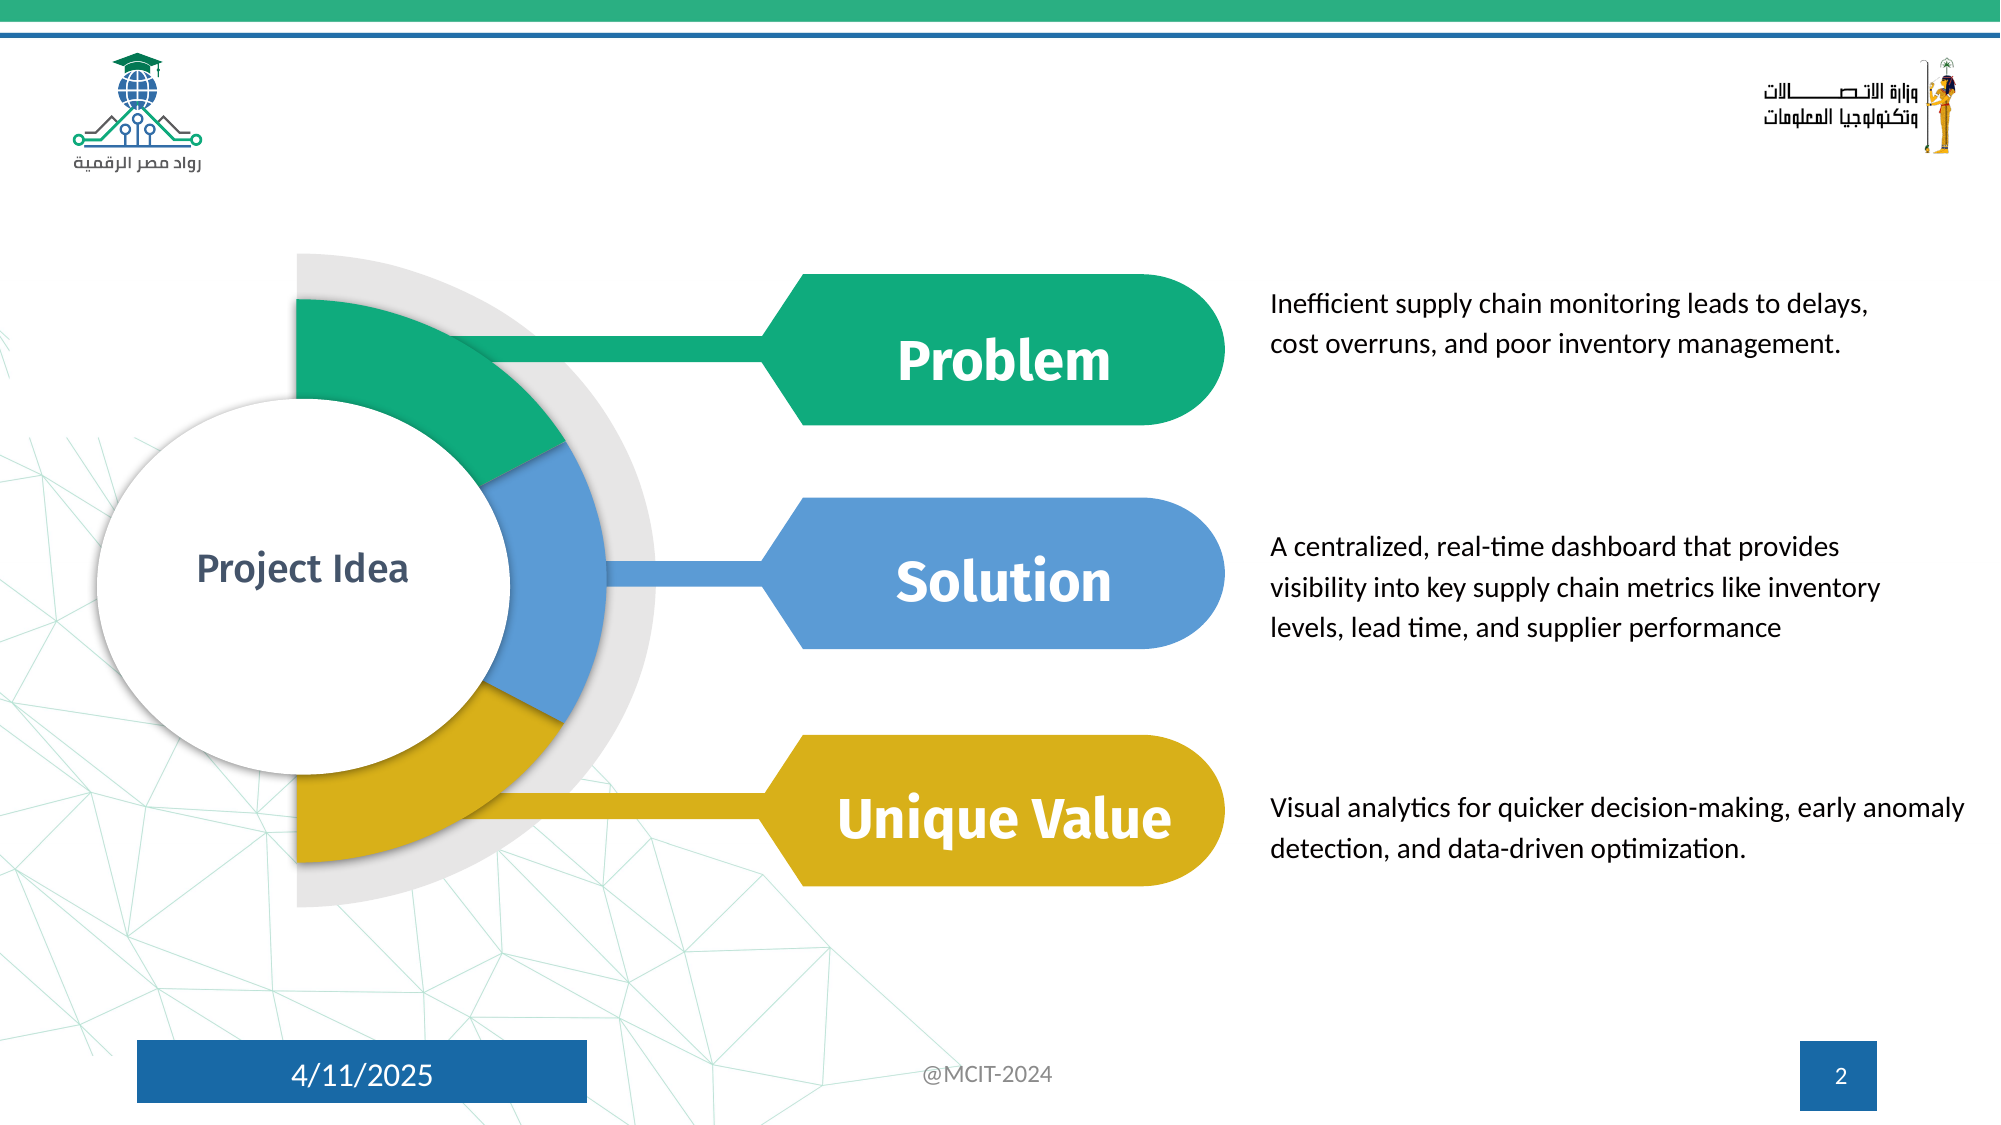

Inefficient supply chain monitoring leads to delays, cost overruns, and poor inventory management.
Problem

Solution
A centralized, real-time dashboard that provides visibility into key supply chain metrics like inventory levels, lead time, and supplier performance
Project Idea

Unique Value
Visual analytics for quicker decision-making, early anomaly detection, and data-driven optimization.

4/11/2025
@MCIT-2024
2